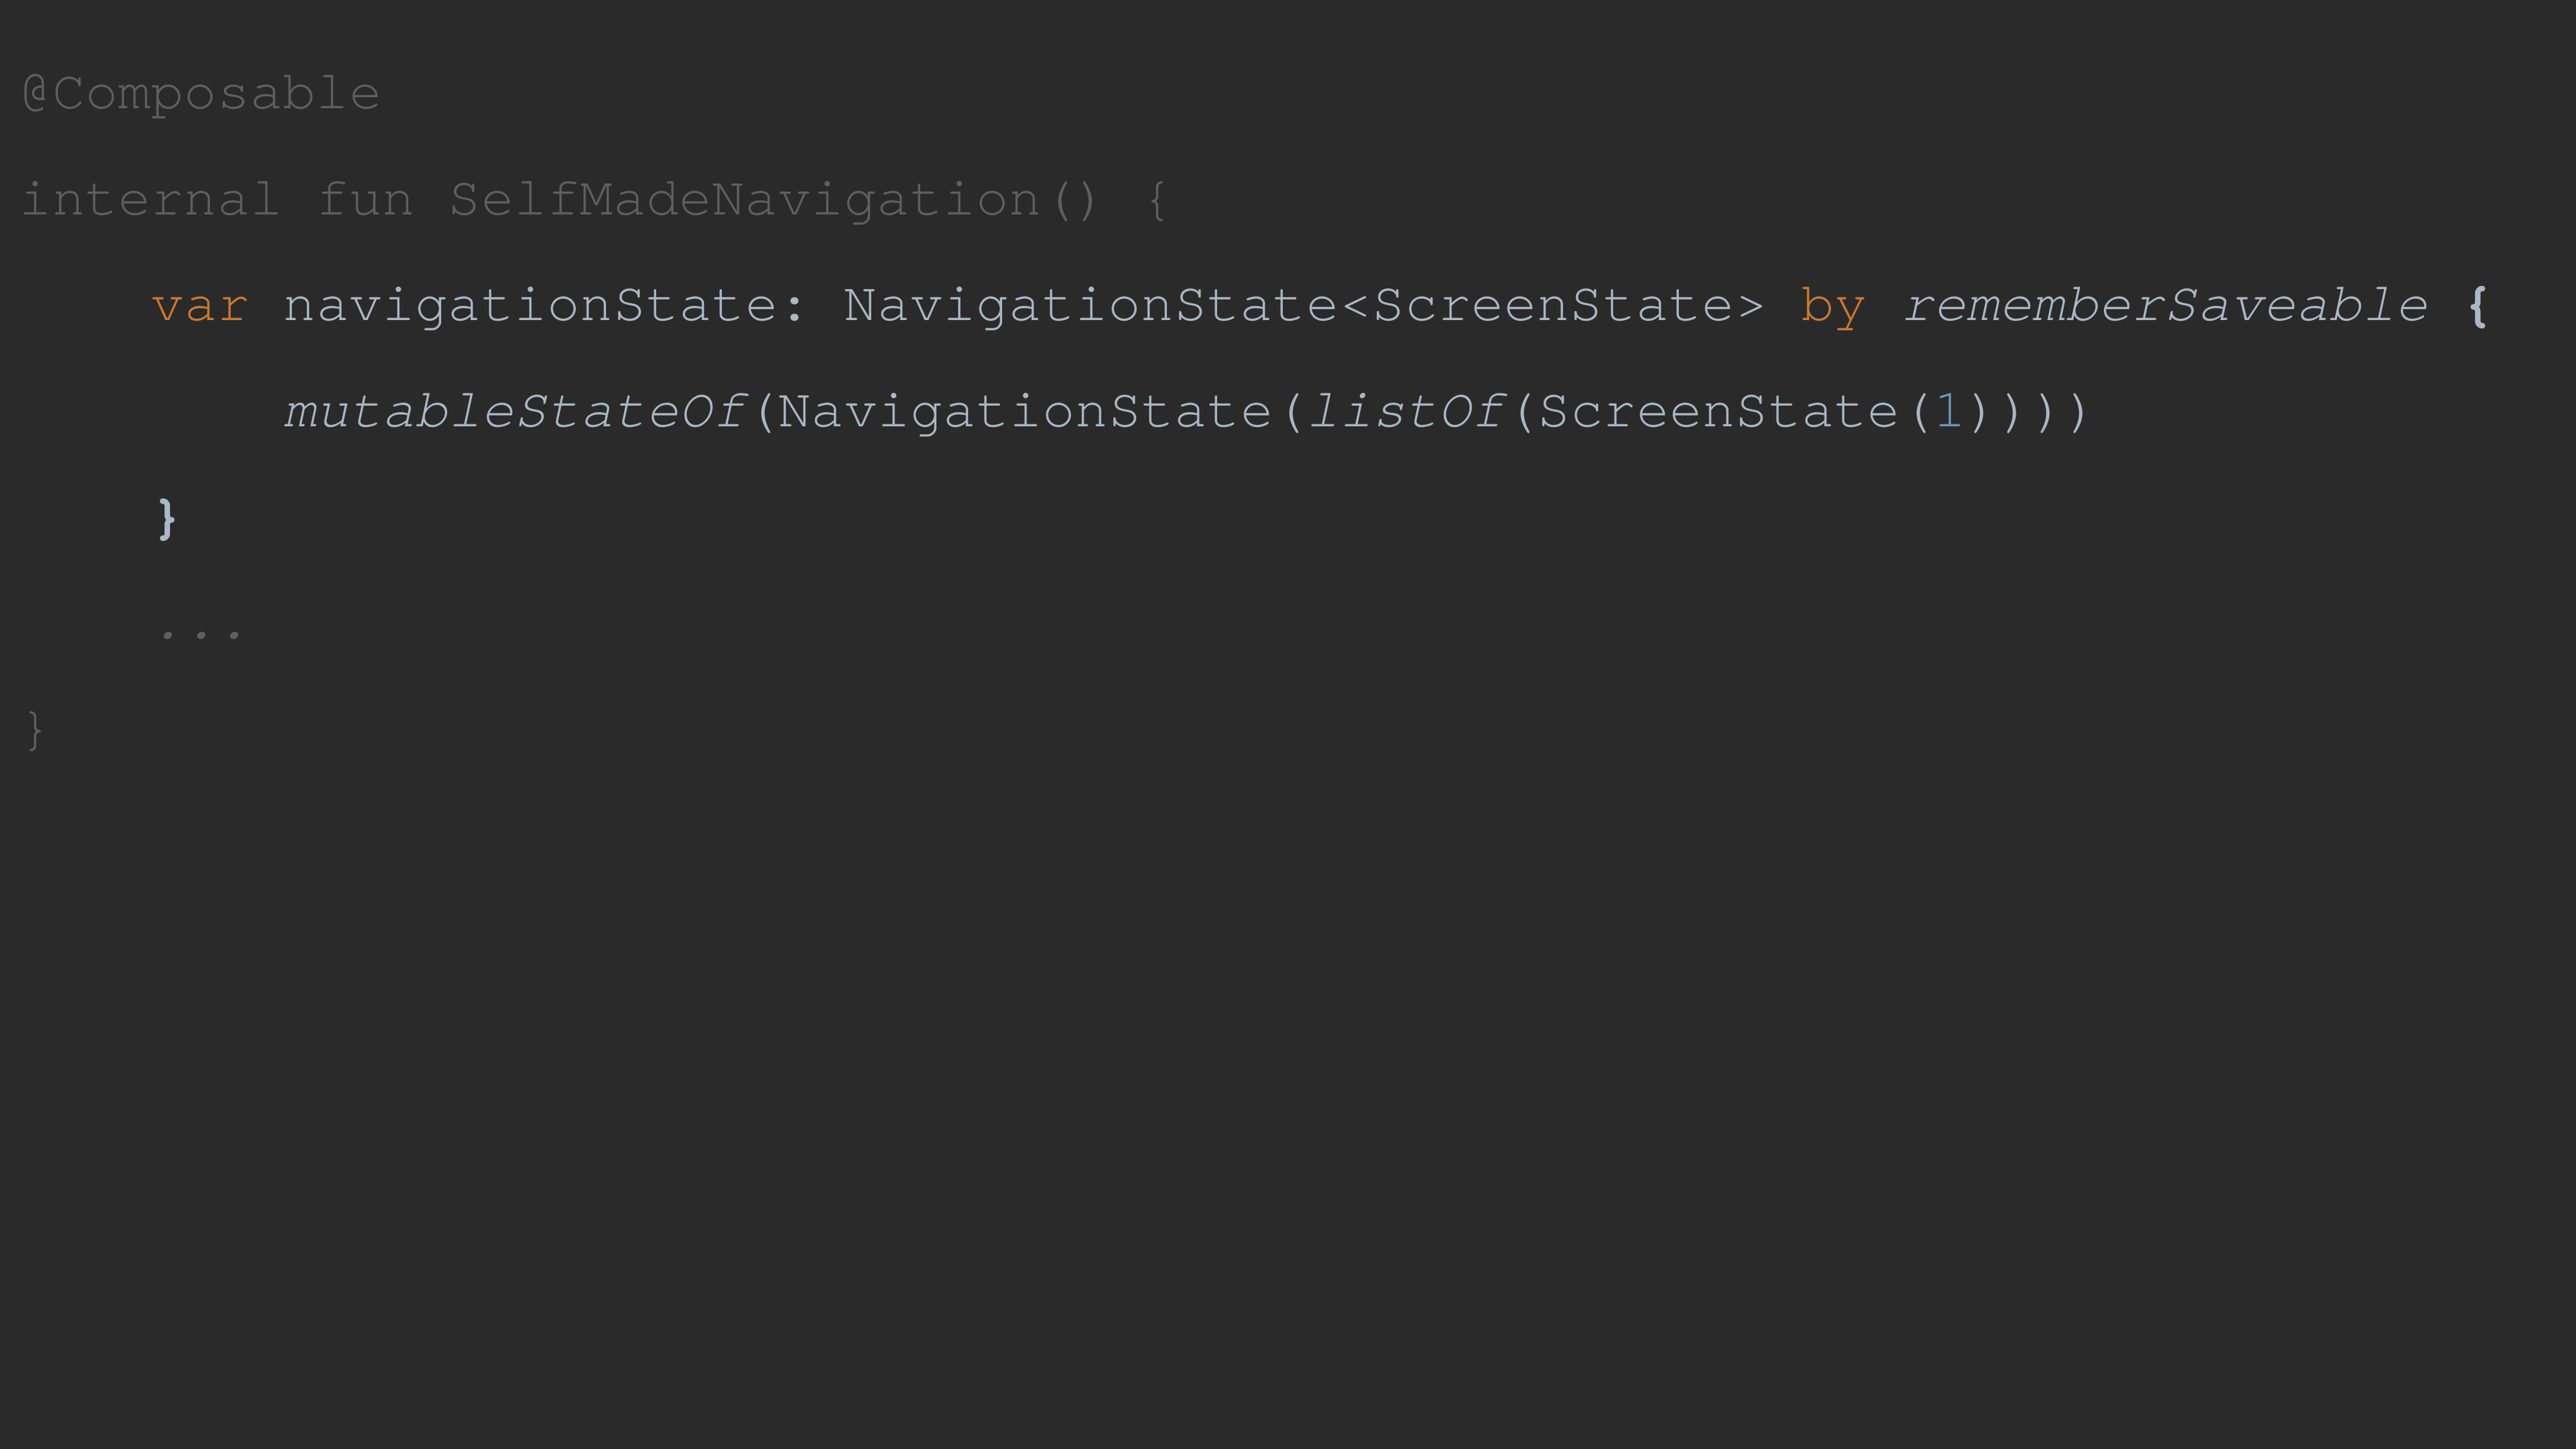

@Composable
internal fun SelfMadeNavigation() {
    var navigationState: NavigationState<ScreenState> by rememberSaveable {
        mutableStateOf(NavigationState(listOf(ScreenState(1))))
    }
    ...
}
12